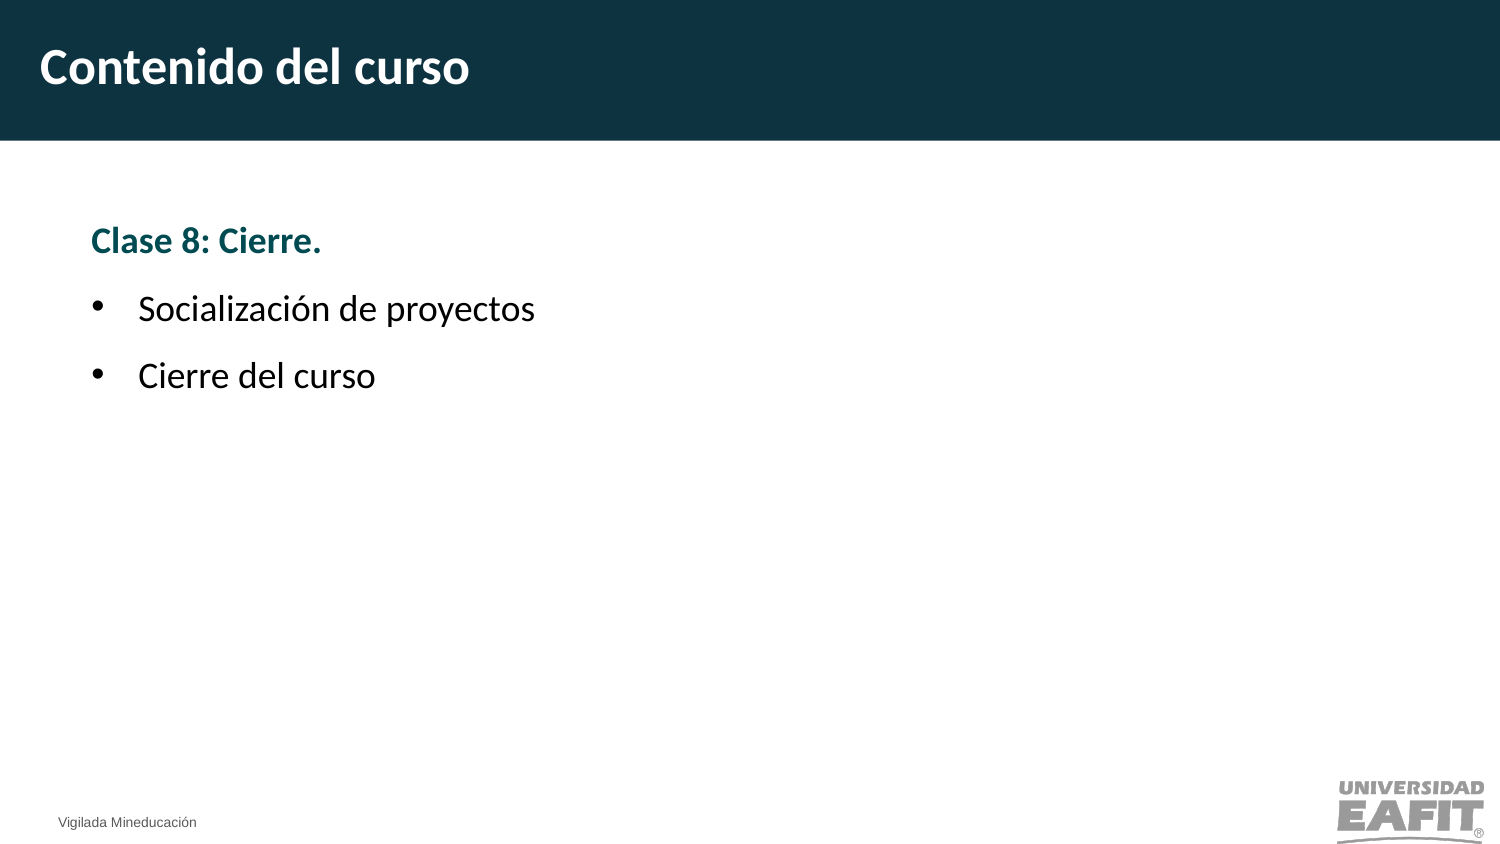

Contenido del curso
Clase 8: Cierre.
Socialización de proyectos
Cierre del curso